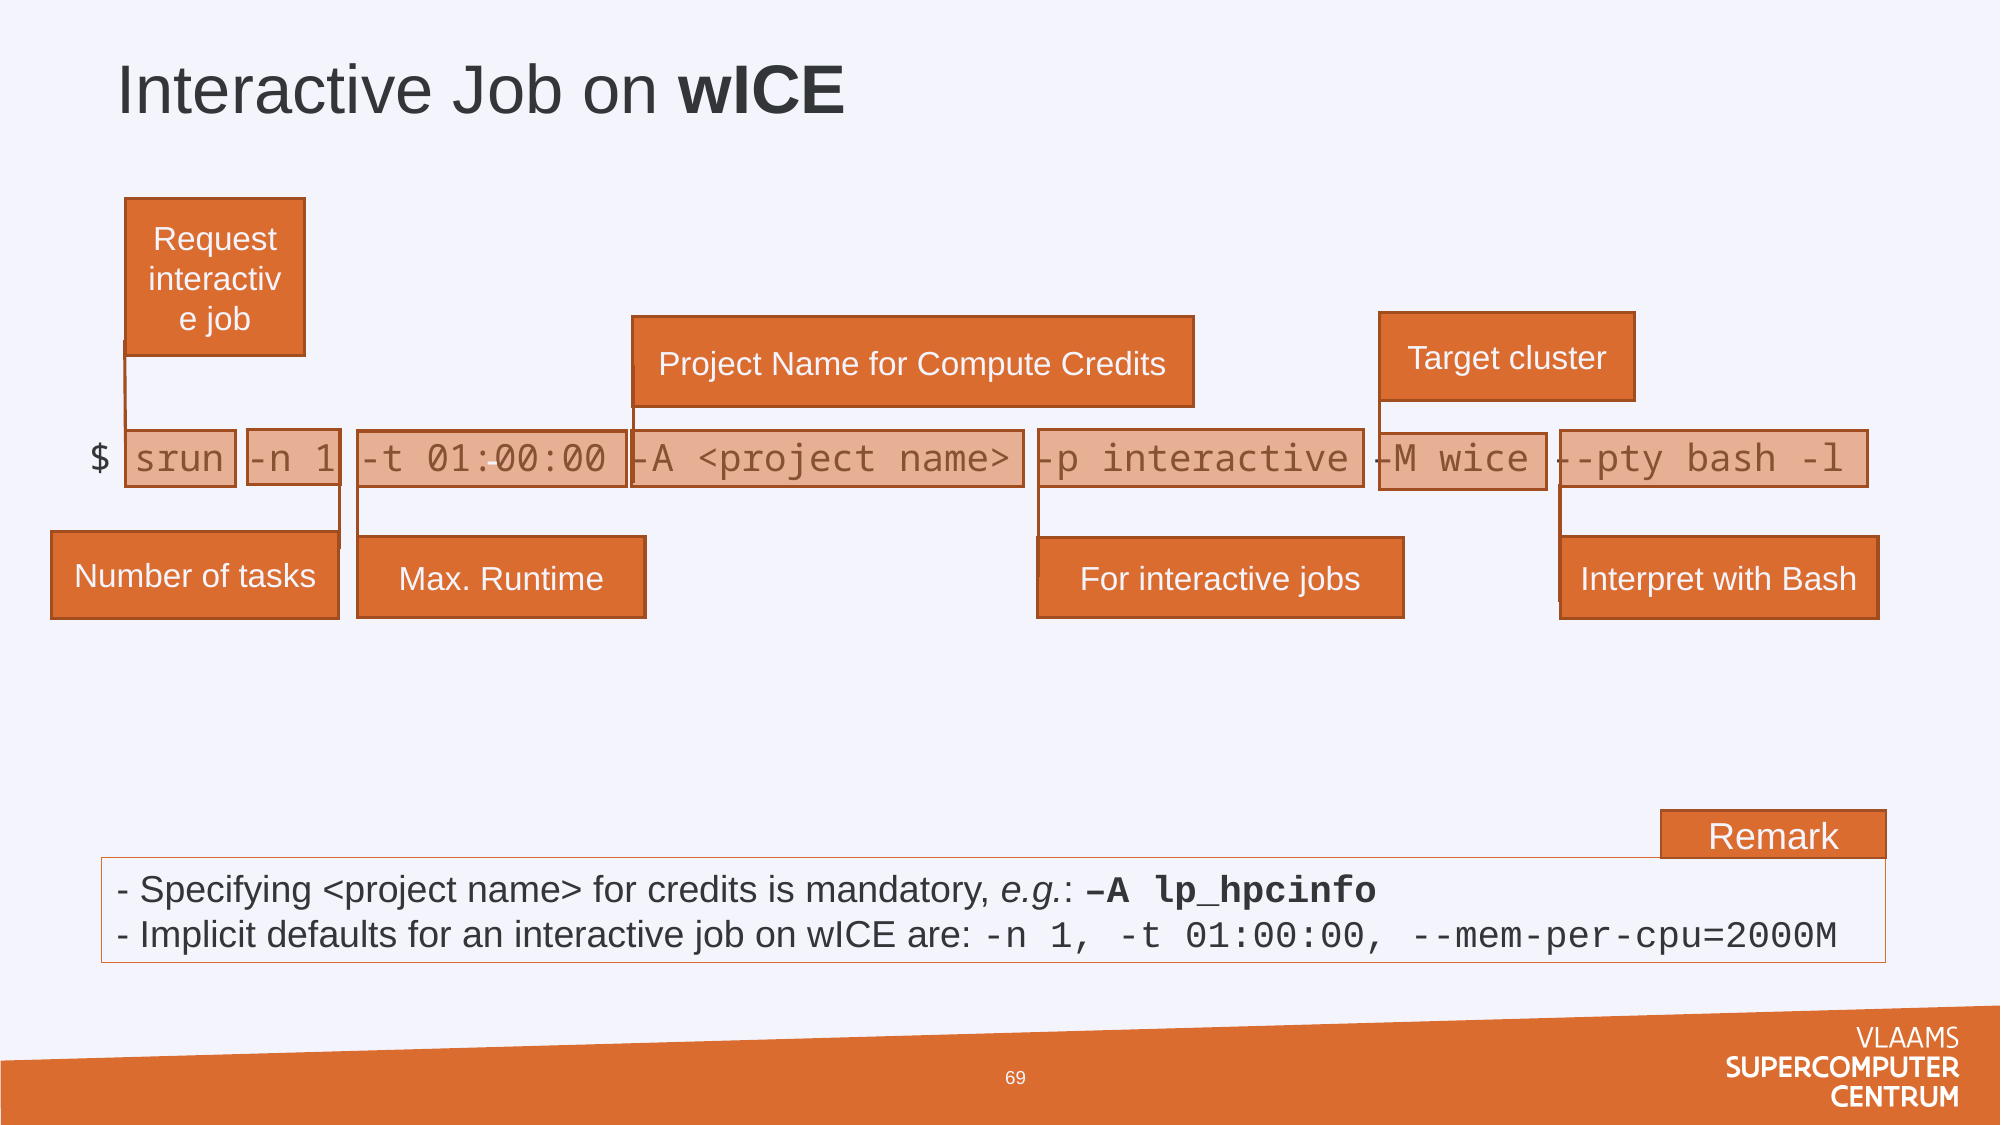

# Interactive Job on wICE
Request interactive job

Target cluster

Project Name for Compute Credits

$ srun -n 1 -t 01:00:00 -A <project name> -p interactive –M wice --pty bash -l

Number of tasks

For interactive jobs

Interpret with Bash
-
Max. Runtime
Remark
- Specifying <project name> for credits is mandatory, e.g.: –A lp_hpcinfo
- Implicit defaults for an interactive job on wICE are: -n 1, -t 01:00:00, --mem-per-cpu=2000M
69